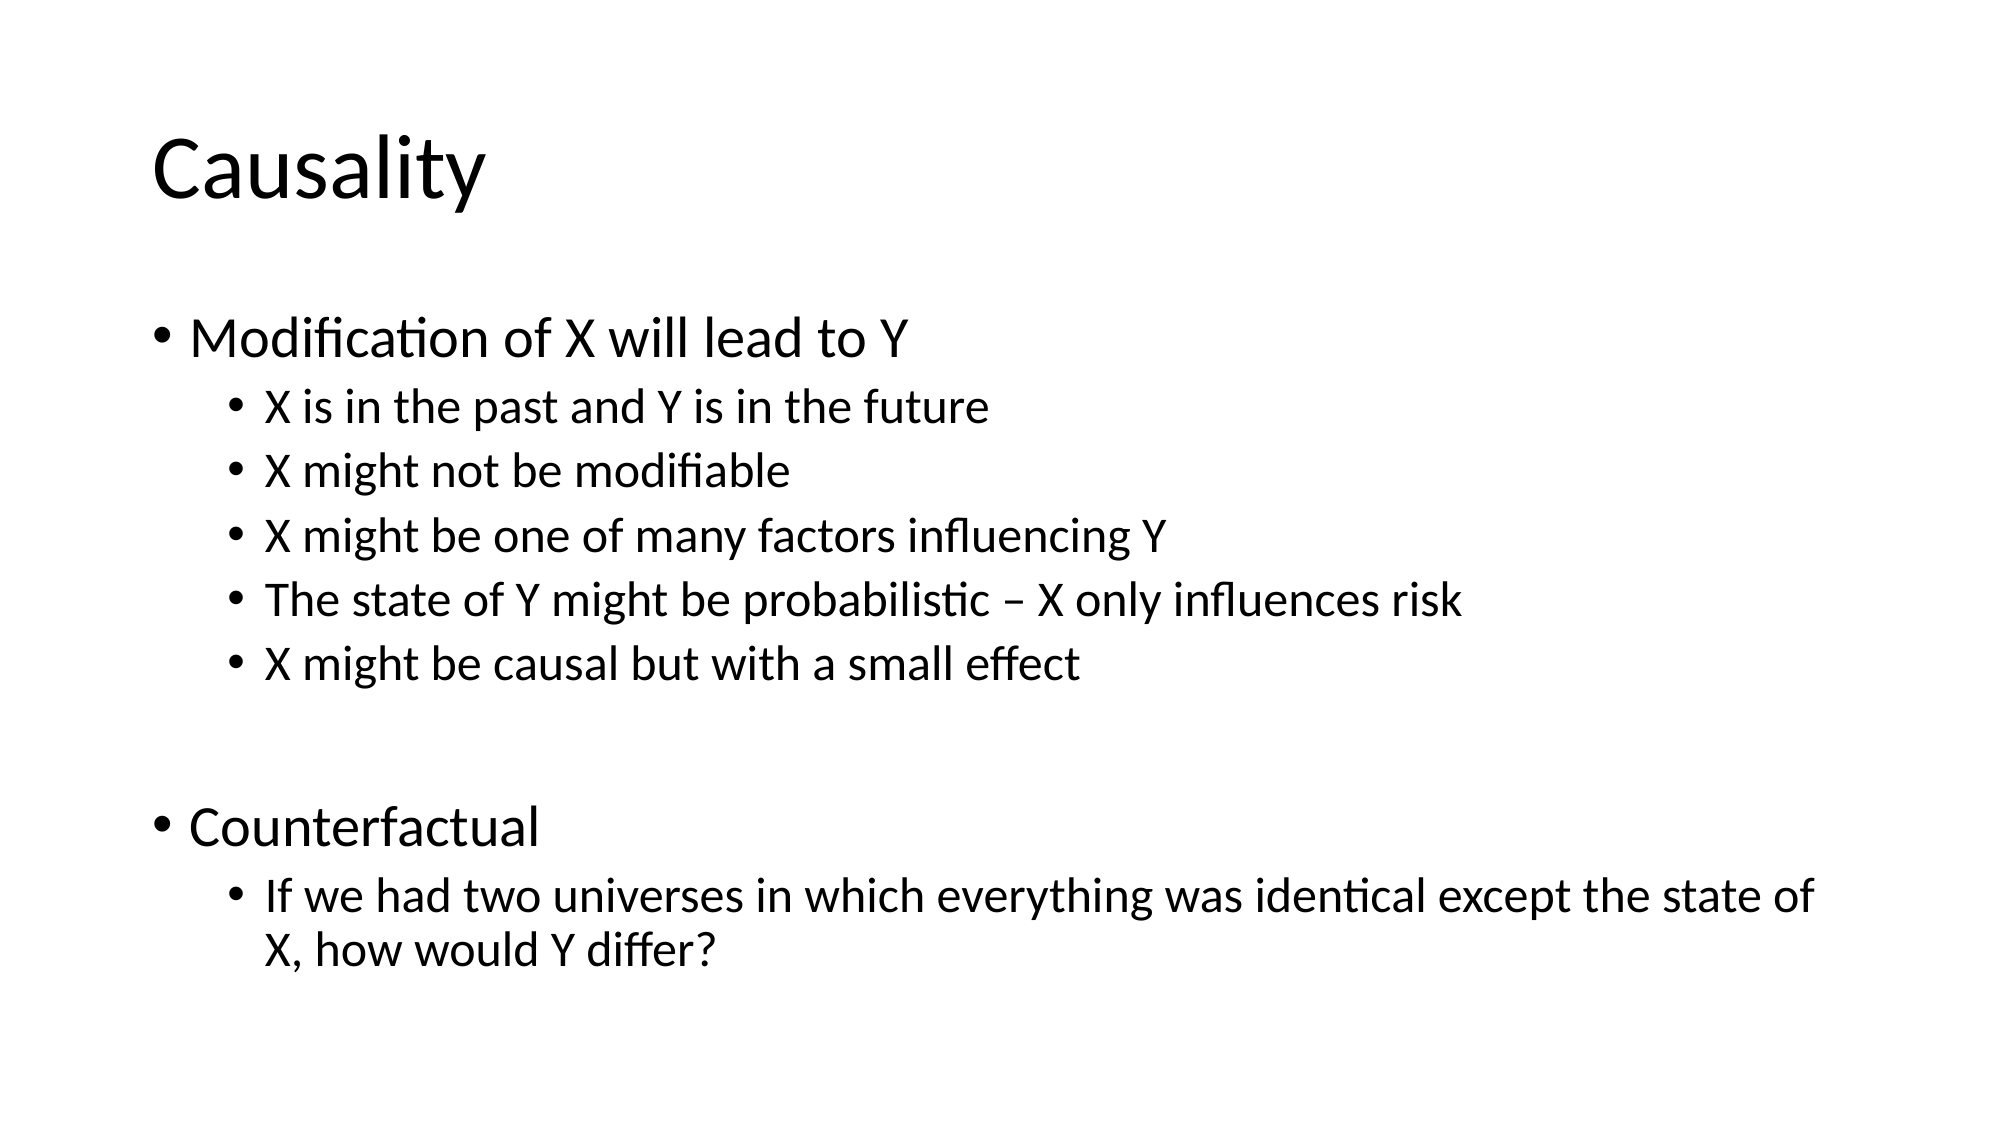

# Causality
Modification of X will lead to Y
X is in the past and Y is in the future
X might not be modifiable
X might be one of many factors influencing Y
The state of Y might be probabilistic – X only influences risk
X might be causal but with a small effect

Counterfactual
If we had two universes in which everything was identical except the state of X, how would Y differ?